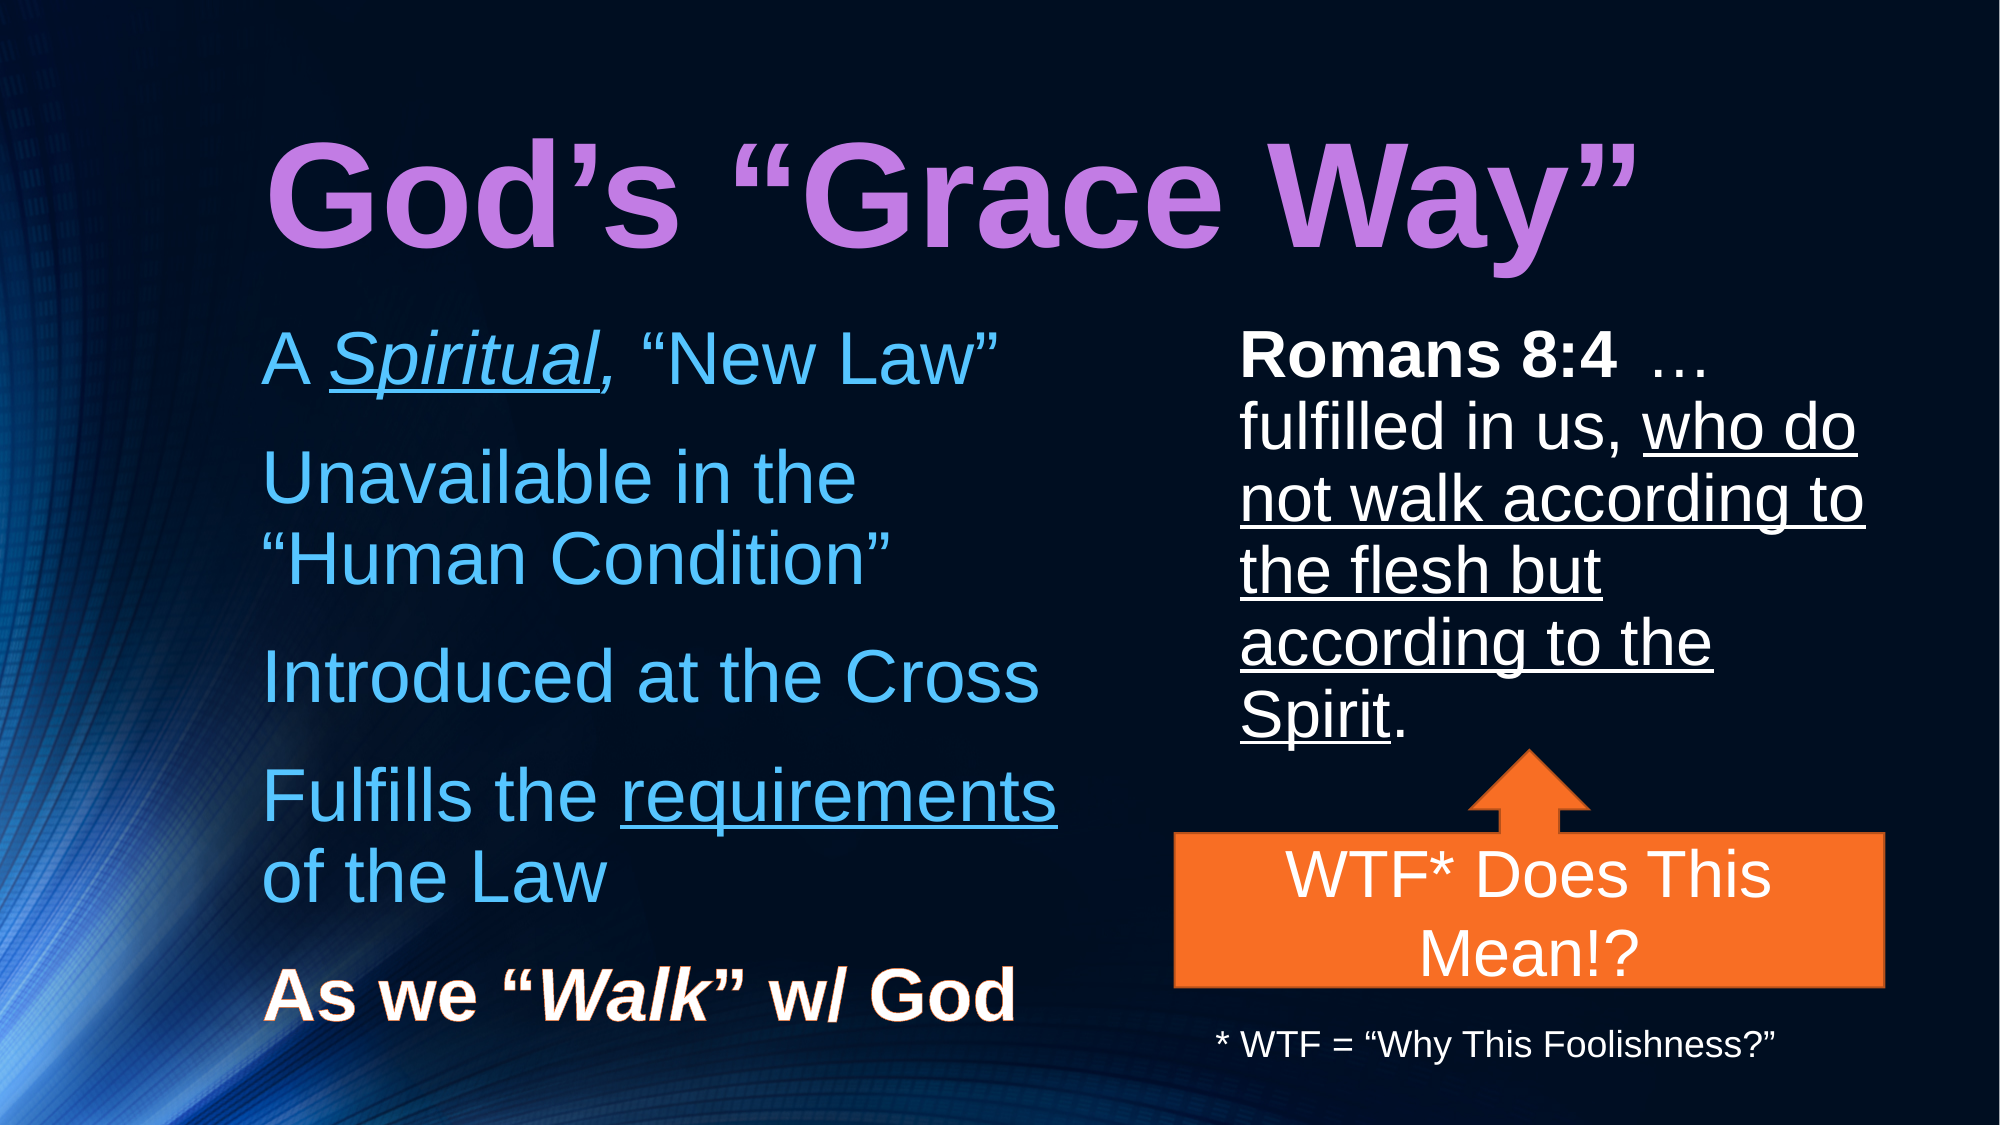

# God’s “Grace Way”
A Spiritual, “New Law”
Unavailable in the “Human Condition”
Introduced at the Cross
Fulfills the requirements of the Law
As we “Walk” w/ God

Romans 8:4  …fulfilled in us, who do not walk according to the flesh but according to the Spirit.
WTF* Does This Mean!?
* WTF = “Why This Foolishness?”